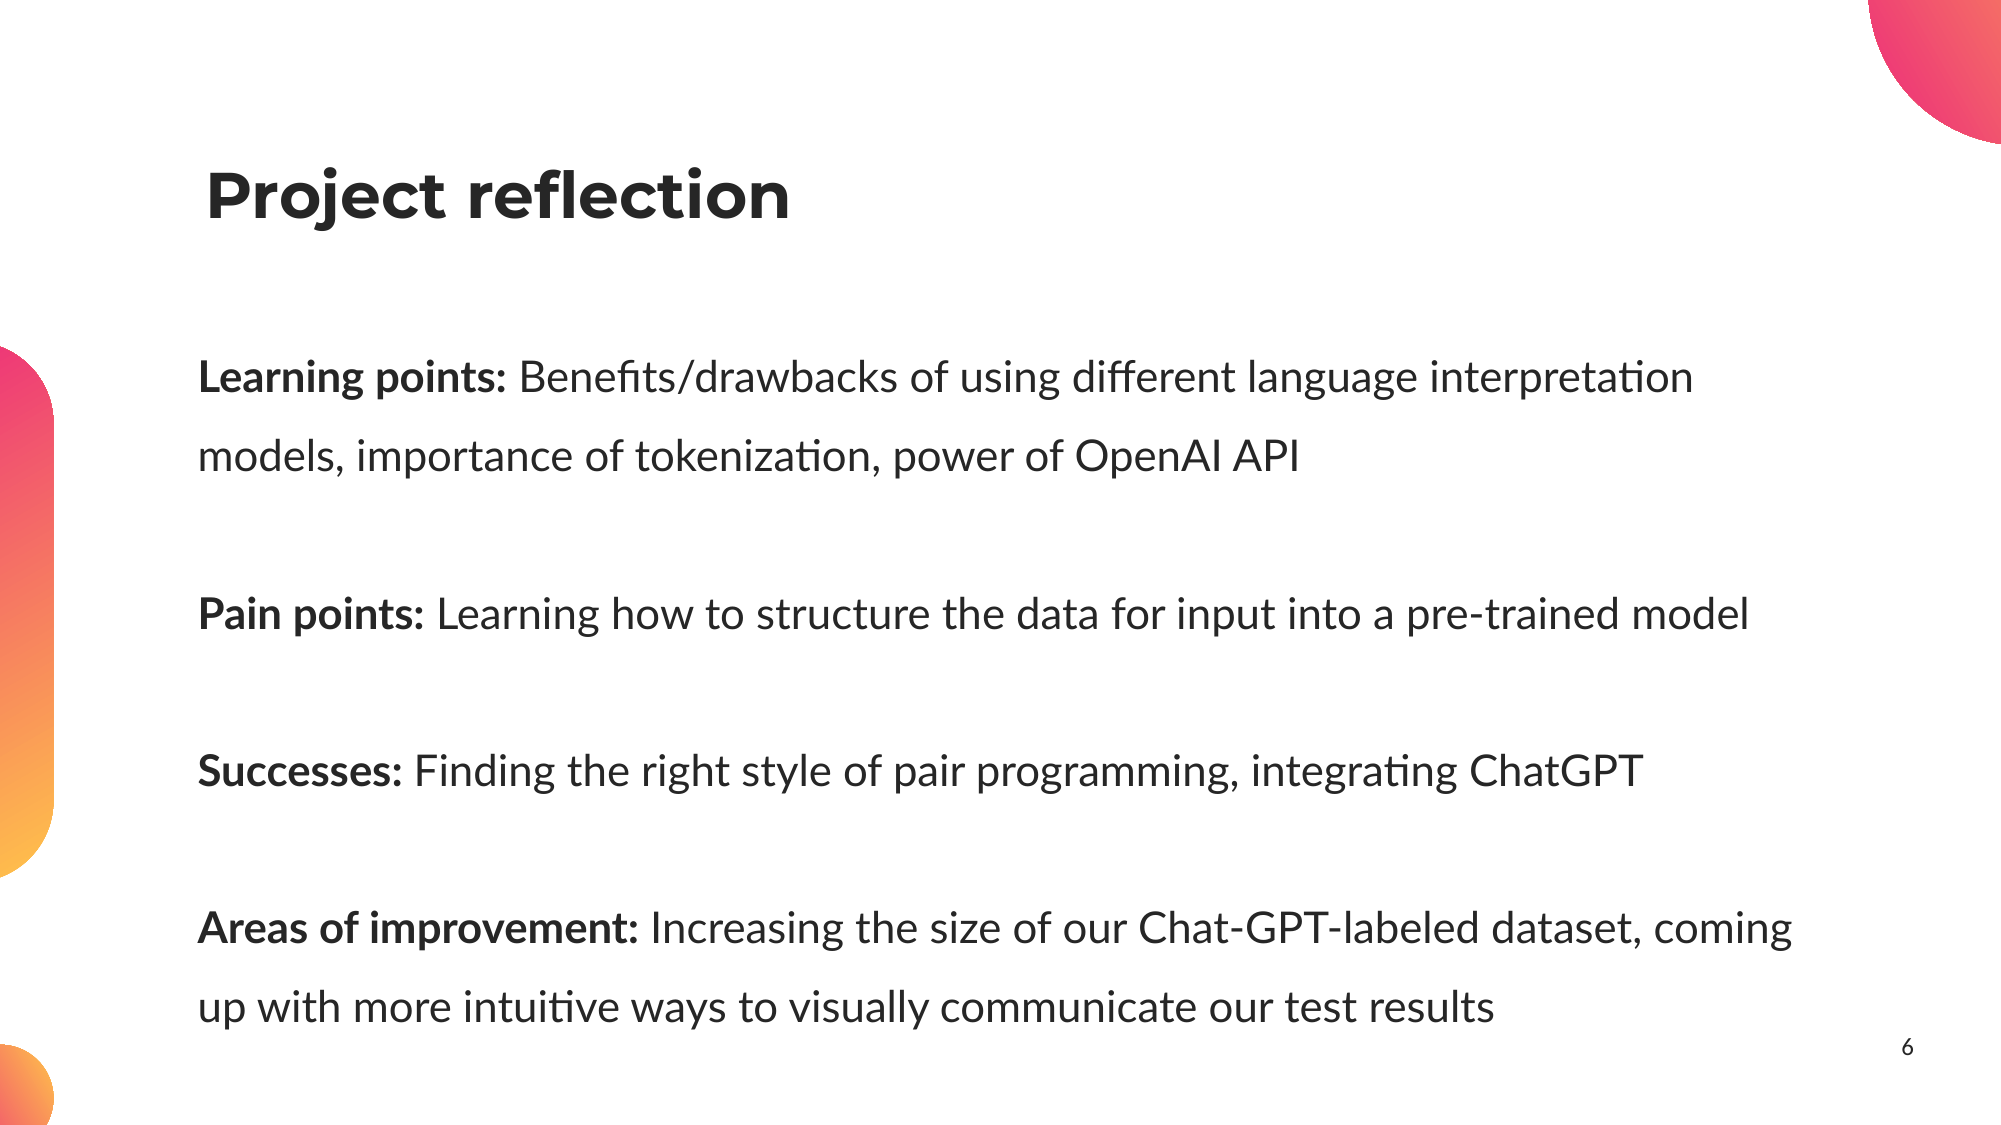

Project reflection
Learning points: Benefits/drawbacks of using different language interpretation models, importance of tokenization, power of OpenAI API

Pain points: Learning how to structure the data for input into a pre-trained model

Successes: Finding the right style of pair programming, integrating ChatGPT

Areas of improvement: Increasing the size of our Chat-GPT-labeled dataset, coming up with more intuitive ways to visually communicate our test results